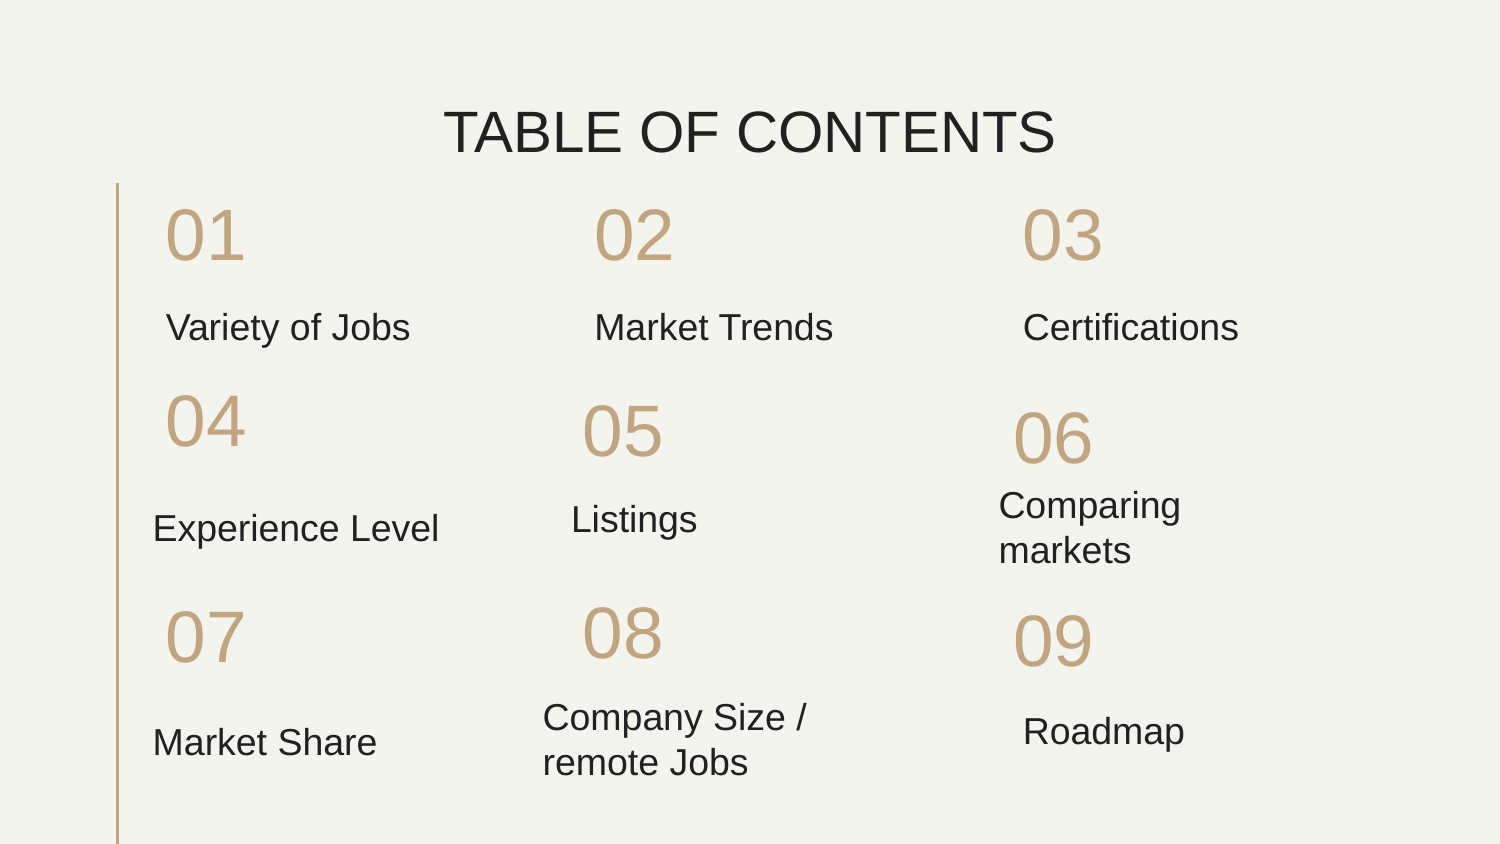

# TABLE OF CONTENTS
01
02
03
Variety of Jobs
Market Trends
Certifications

04
05
06

Listings

Experience Level
Comparing markets
08
07
09

Roadmap
Company Size / remote Jobs
Market Share